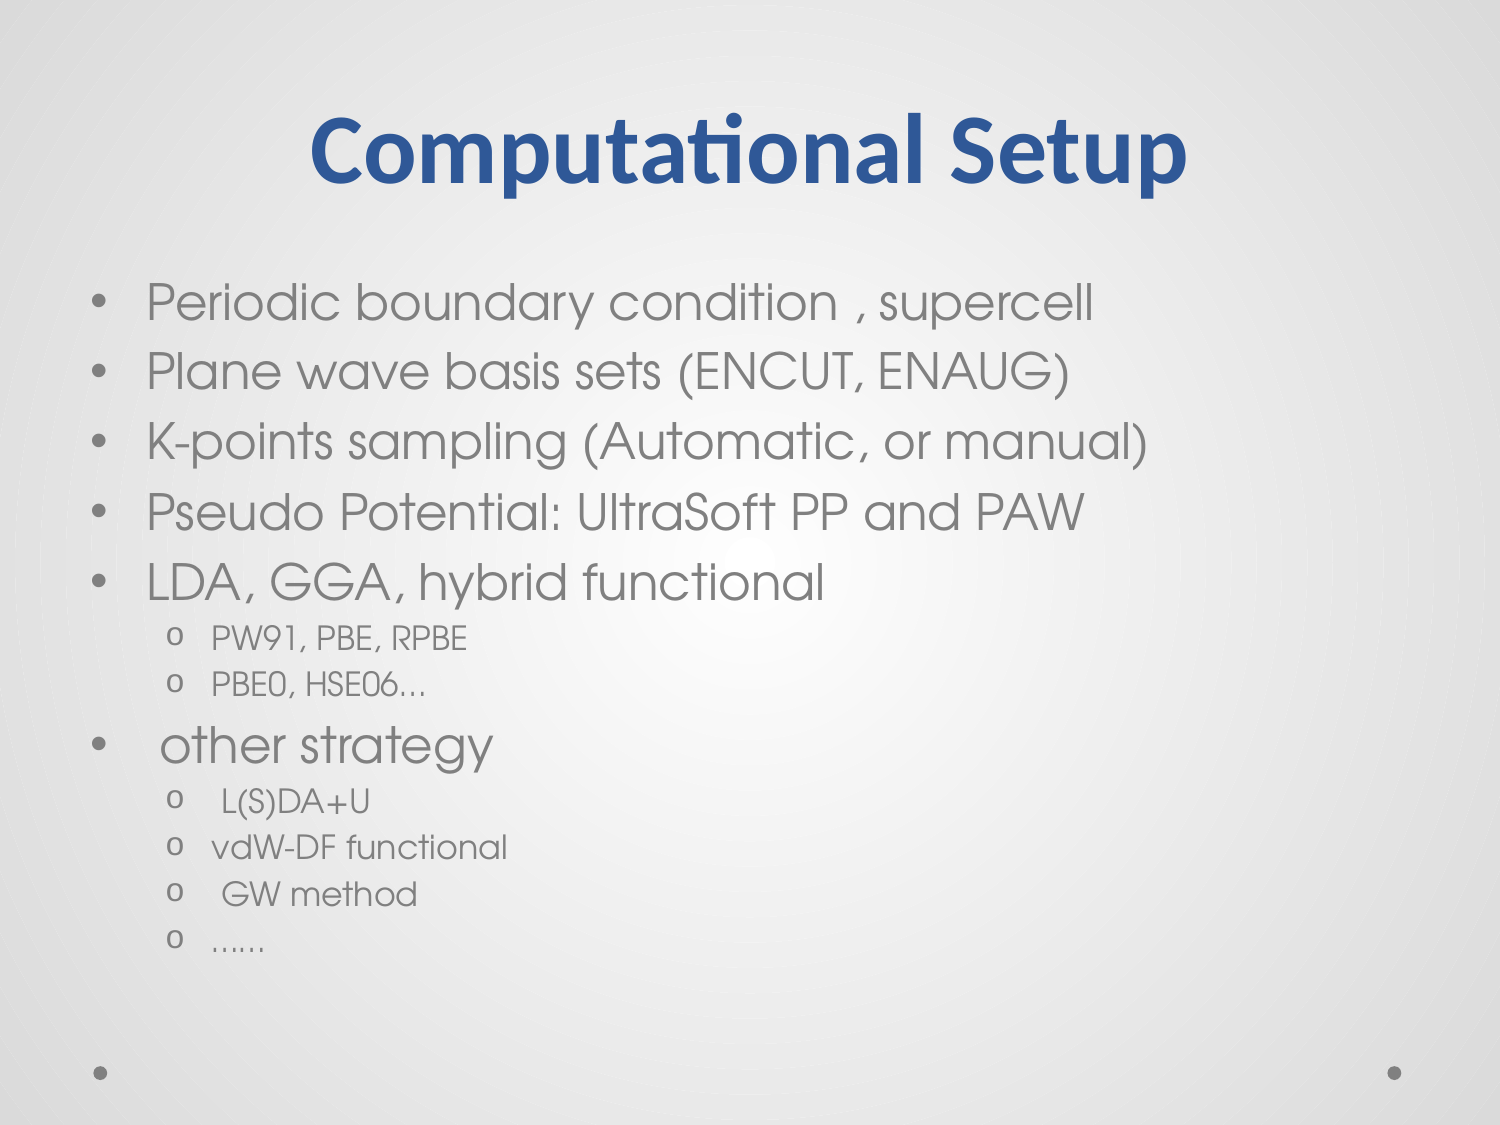

# Computational Setup
Periodic boundary condition , supercell
Plane wave basis sets (ENCUT, ENAUG)
K-points sampling (Automatic, or manual)
Pseudo Potential: UltraSoft PP and PAW
LDA, GGA, hybrid functional
PW91, PBE, RPBE
PBE0, HSE06…
 other strategy
 L(S)DA+U
vdW-DF functional
 GW method
……